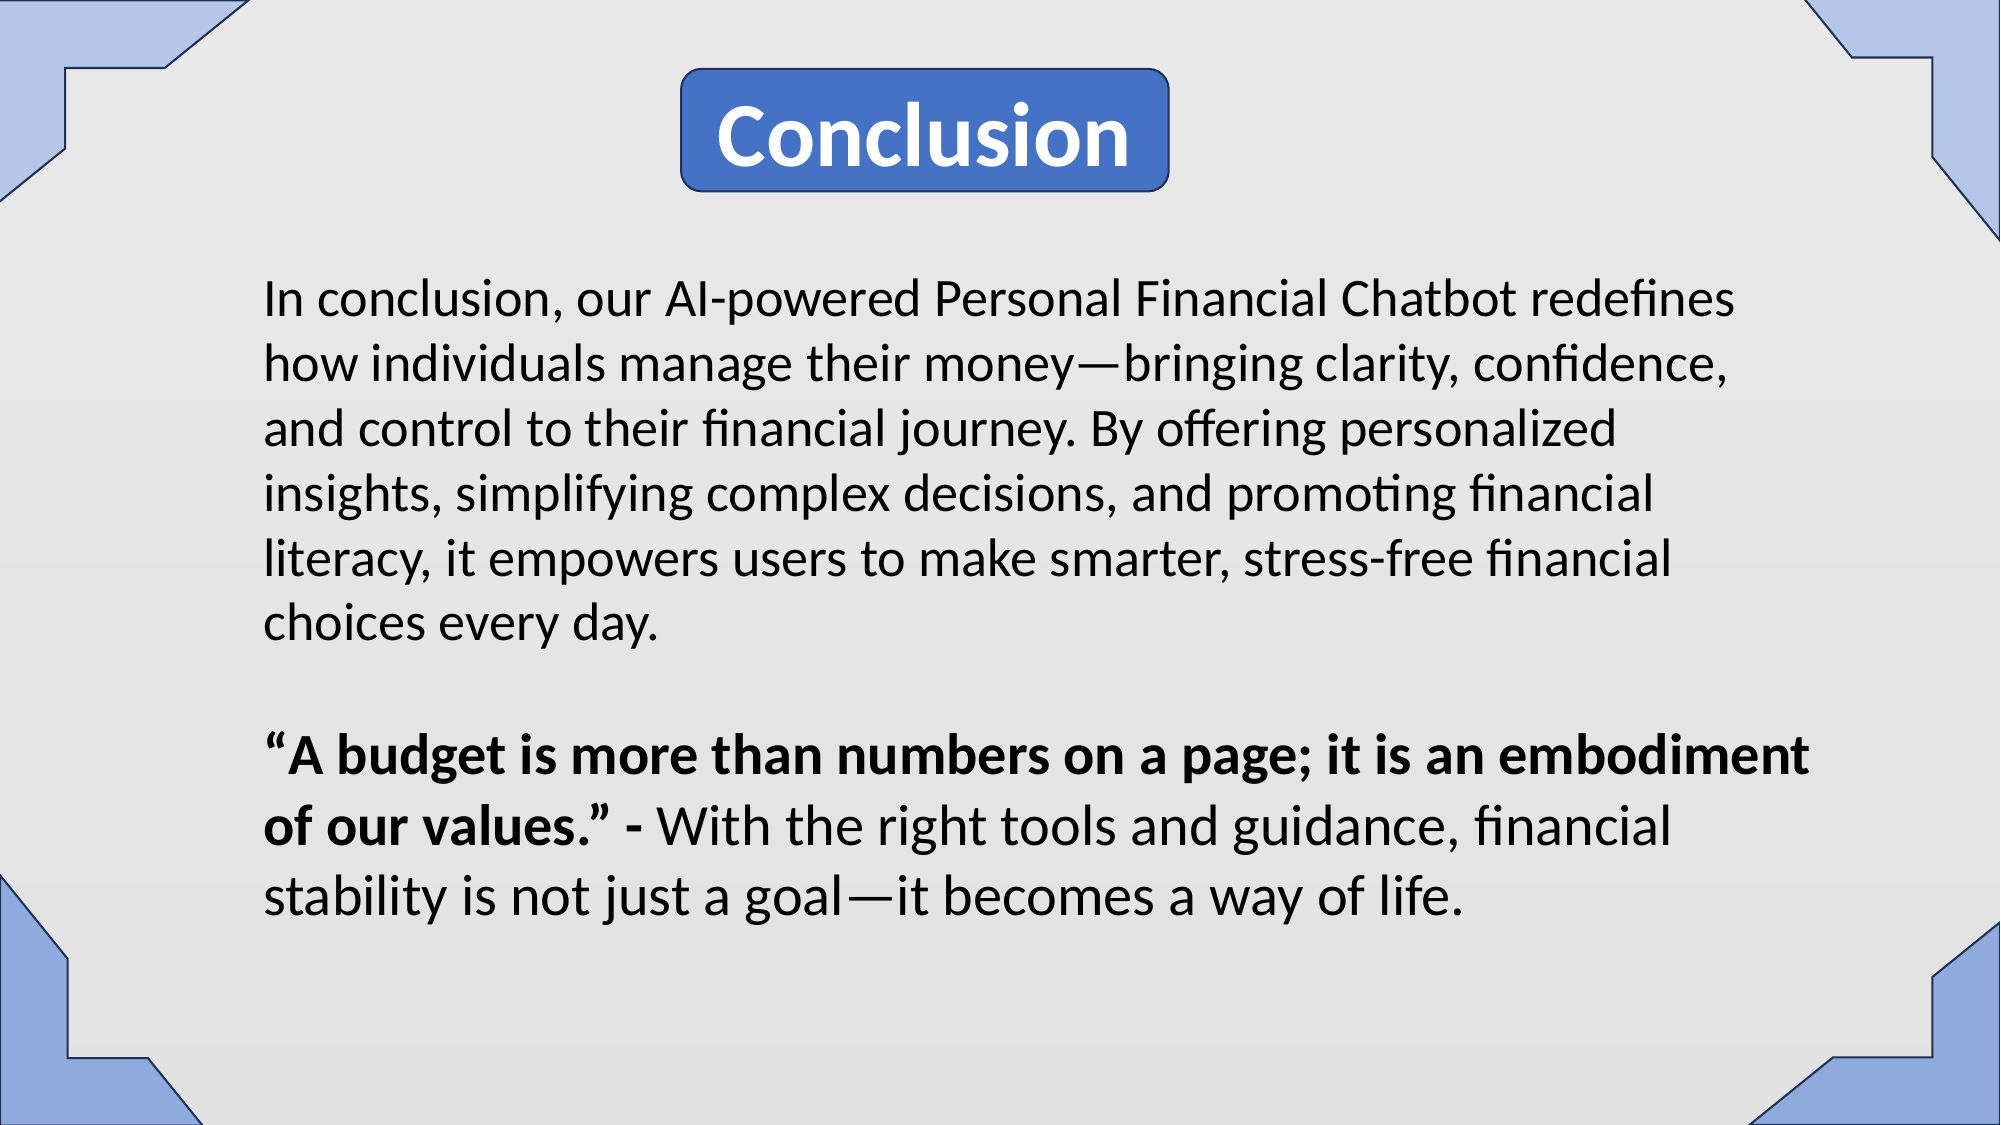

Conclusion
In conclusion, our AI-powered Personal Financial Chatbot redefines how individuals manage their money—bringing clarity, confidence, and control to their financial journey. By offering personalized insights, simplifying complex decisions, and promoting financial literacy, it empowers users to make smarter, stress-free financial choices every day.

“A budget is more than numbers on a page; it is an embodiment of our values.” - With the right tools and guidance, financial stability is not just a goal—it becomes a way of life.